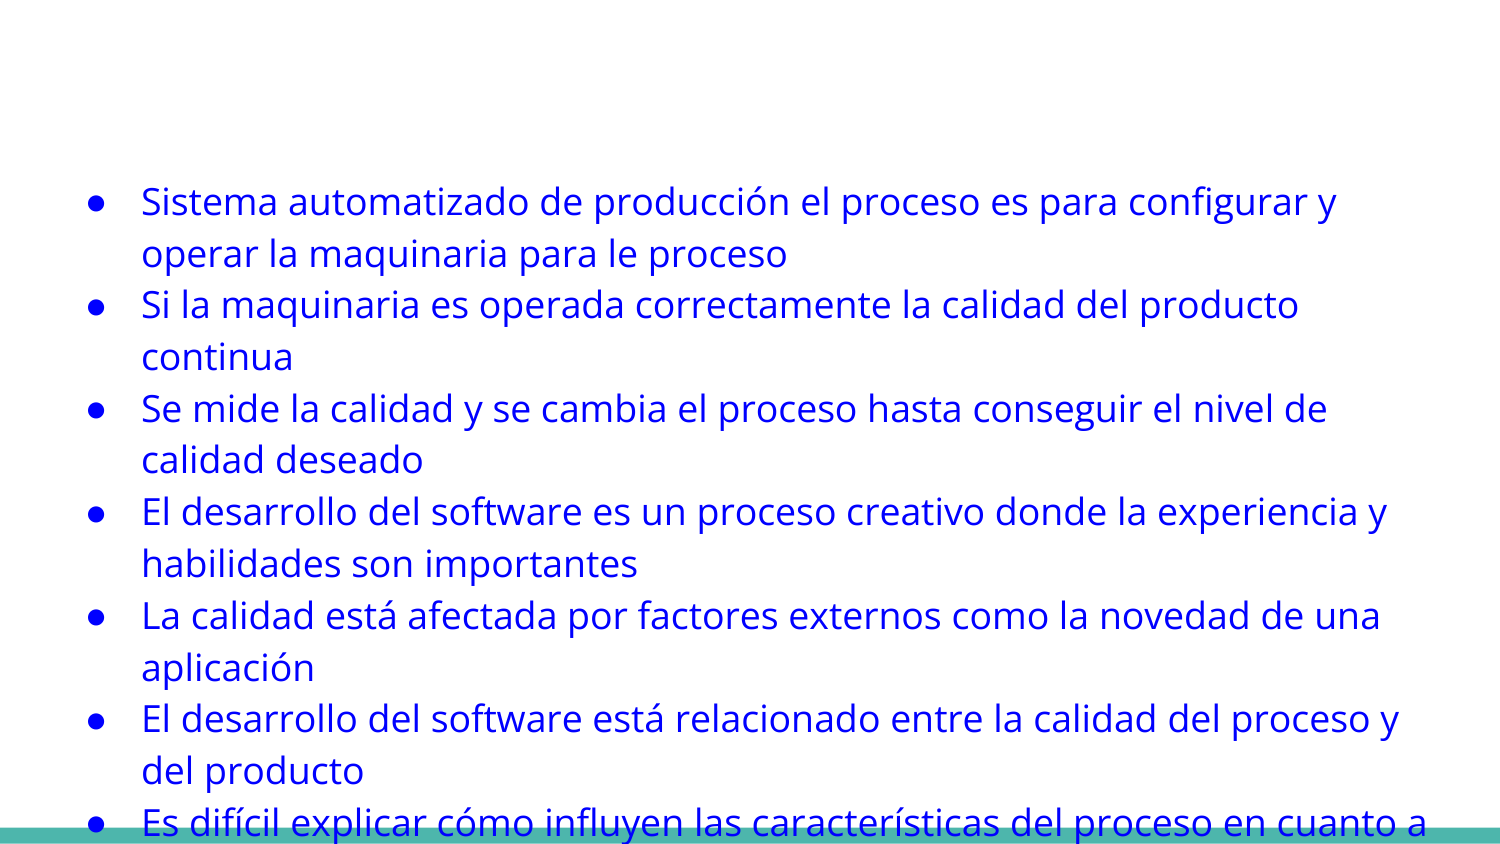

#
Sistema automatizado de producción el proceso es para configurar y operar la maquinaria para le proceso
Si la maquinaria es operada correctamente la calidad del producto continua
Se mide la calidad y se cambia el proceso hasta conseguir el nivel de calidad deseado
El desarrollo del software es un proceso creativo donde la experiencia y habilidades son importantes
La calidad está afectada por factores externos como la novedad de una aplicación
El desarrollo del software está relacionado entre la calidad del proceso y del producto
Es difícil explicar cómo influyen las características del proceso en cuanto a la mantenibilidad